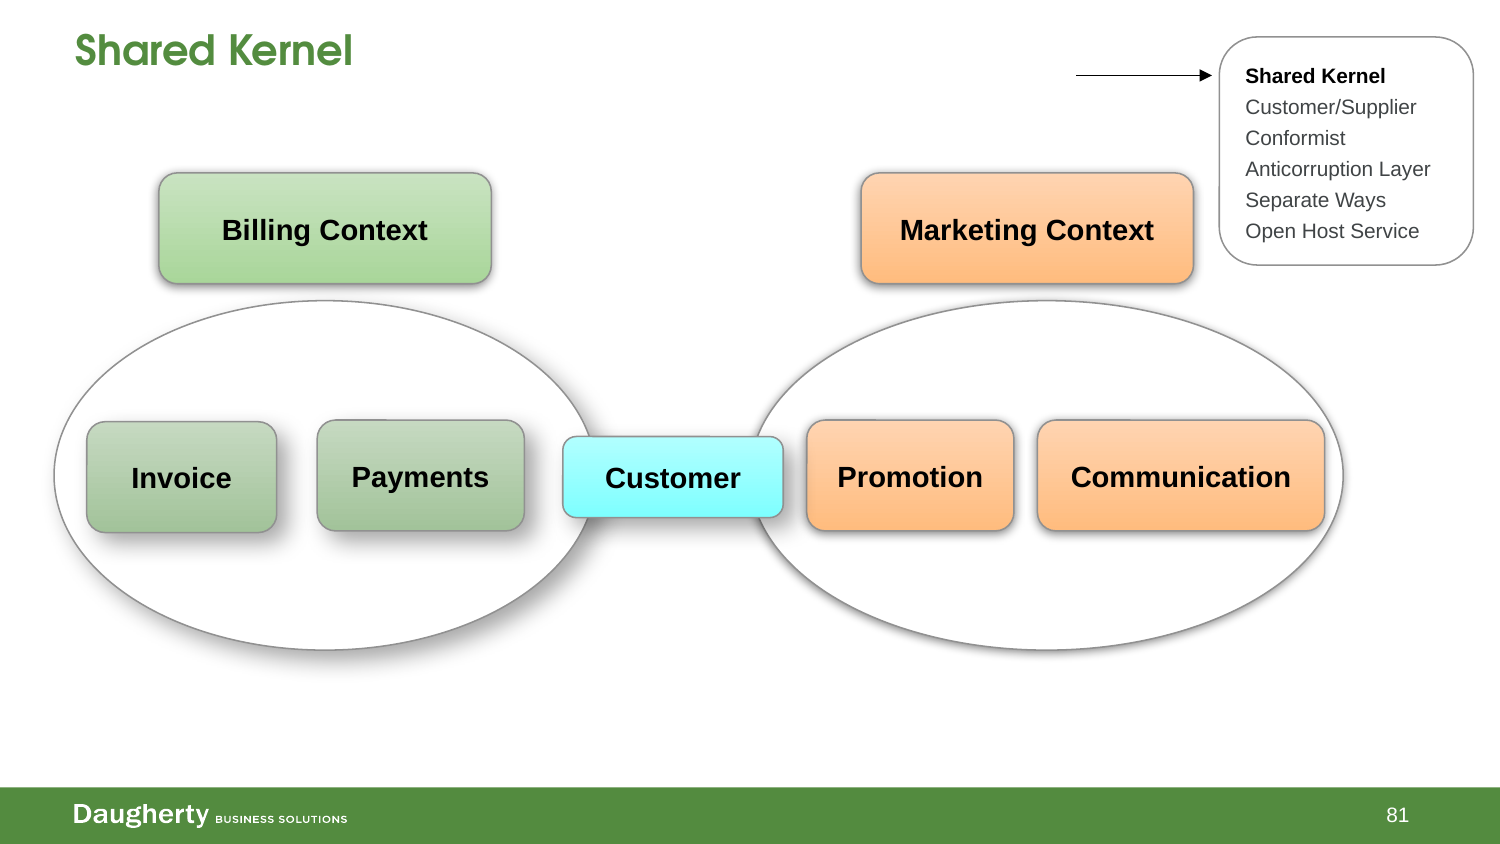

# Shared Kernel
Shared Kernel
Customer/Supplier
Conformist
Anticorruption Layer
Separate Ways
Open Host Service

Billing Context
Marketing Context

Payments
Promotion
Communication
Invoice
Customer
81